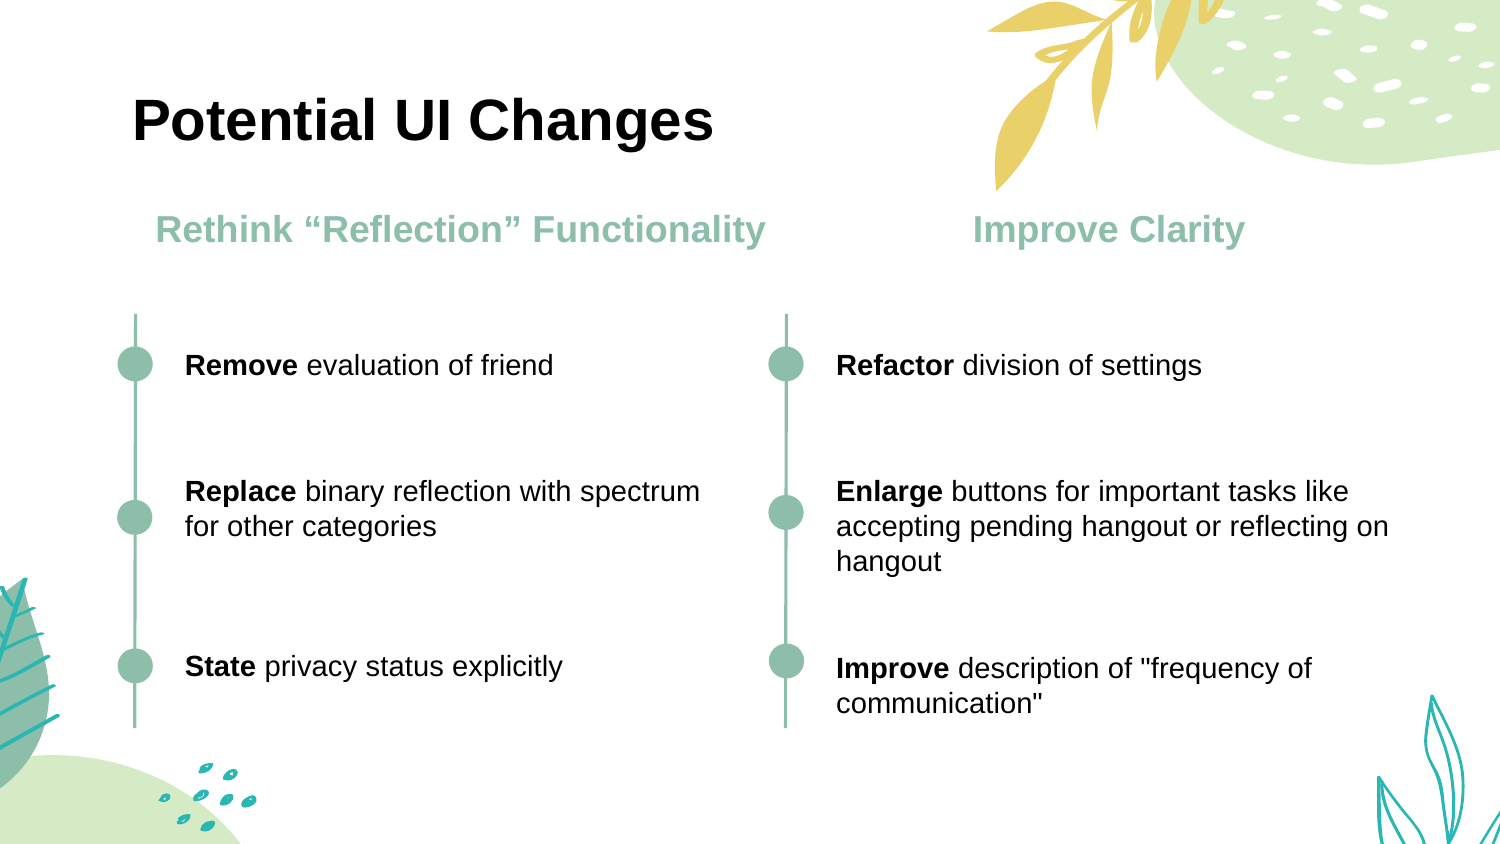

# Potential UI Changes
Rethink “Reflection” Functionality
Improve Clarity
Remove evaluation of friend
Refactor division of settings

Replace binary reflection with spectrum for other categories
Enlarge buttons for important tasks like accepting pending hangout or reflecting on hangout

State privacy status explicitly
Improve description of "frequency of communication"